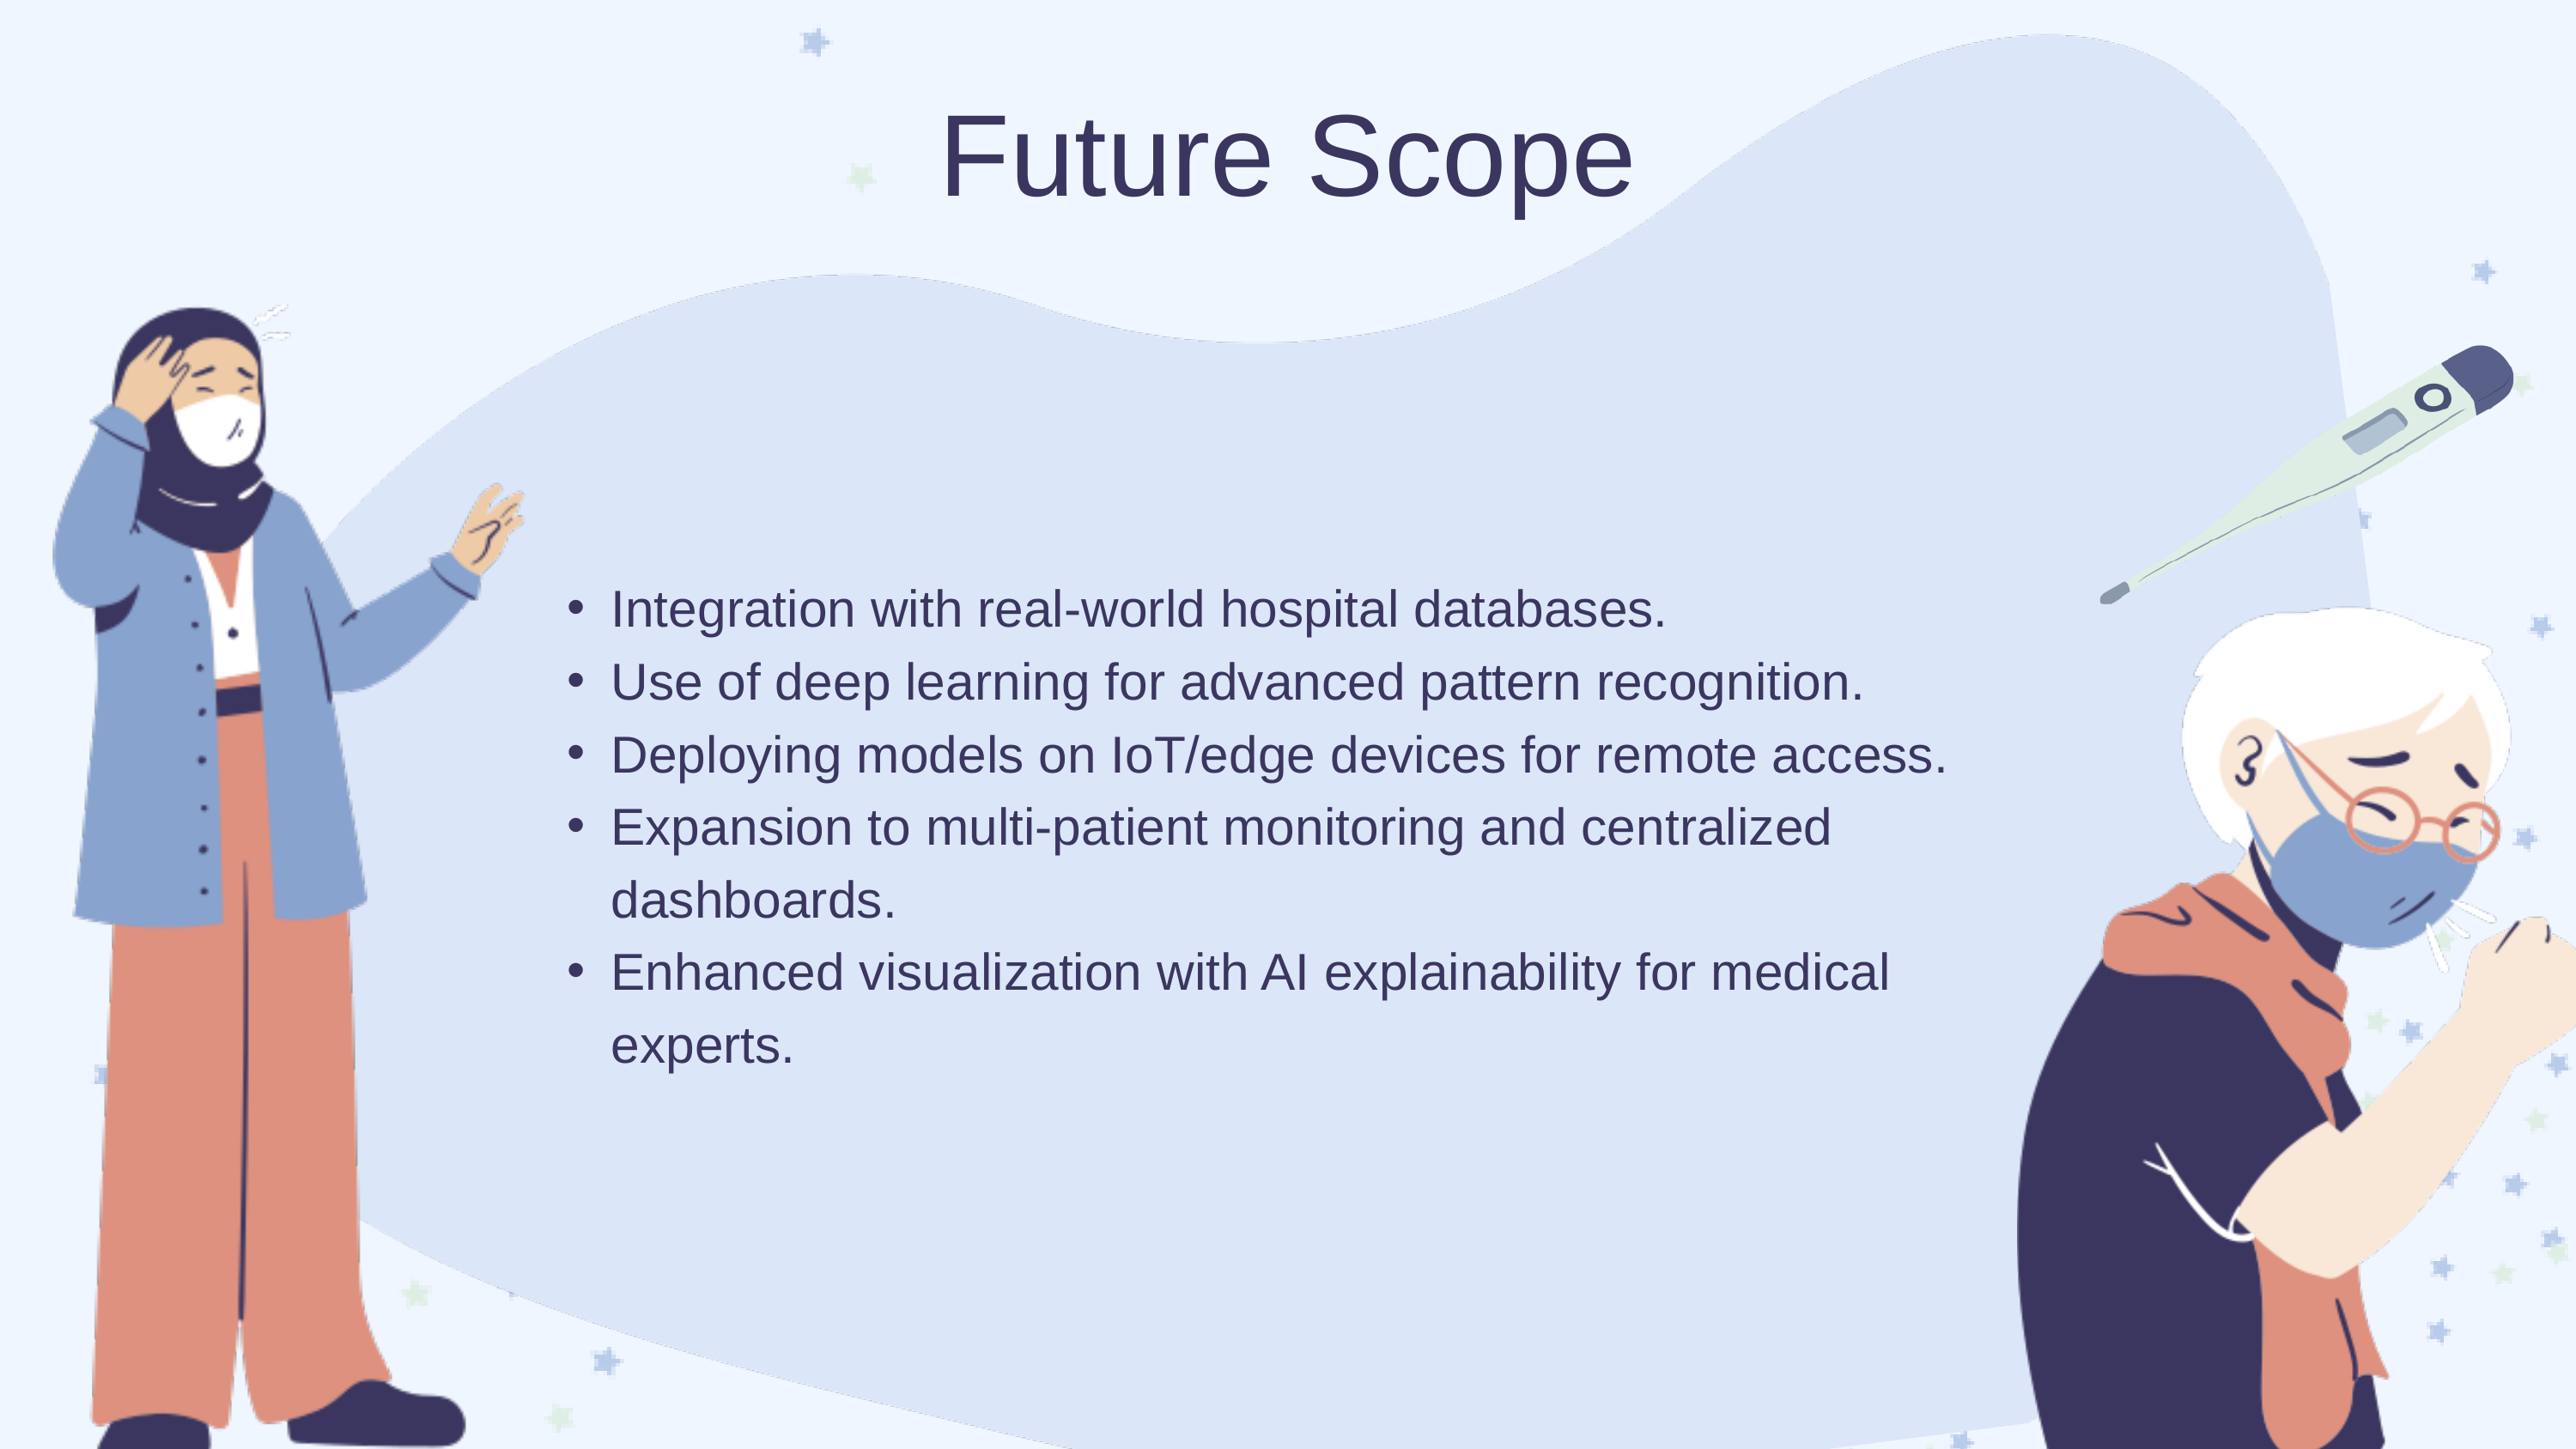

Future Scope

Integration with real-world hospital databases.
Use of deep learning for advanced pattern recognition.
Deploying models on IoT/edge devices for remote access.
Expansion to multi-patient monitoring and centralized dashboards.
Enhanced visualization with AI explainability for medical experts.